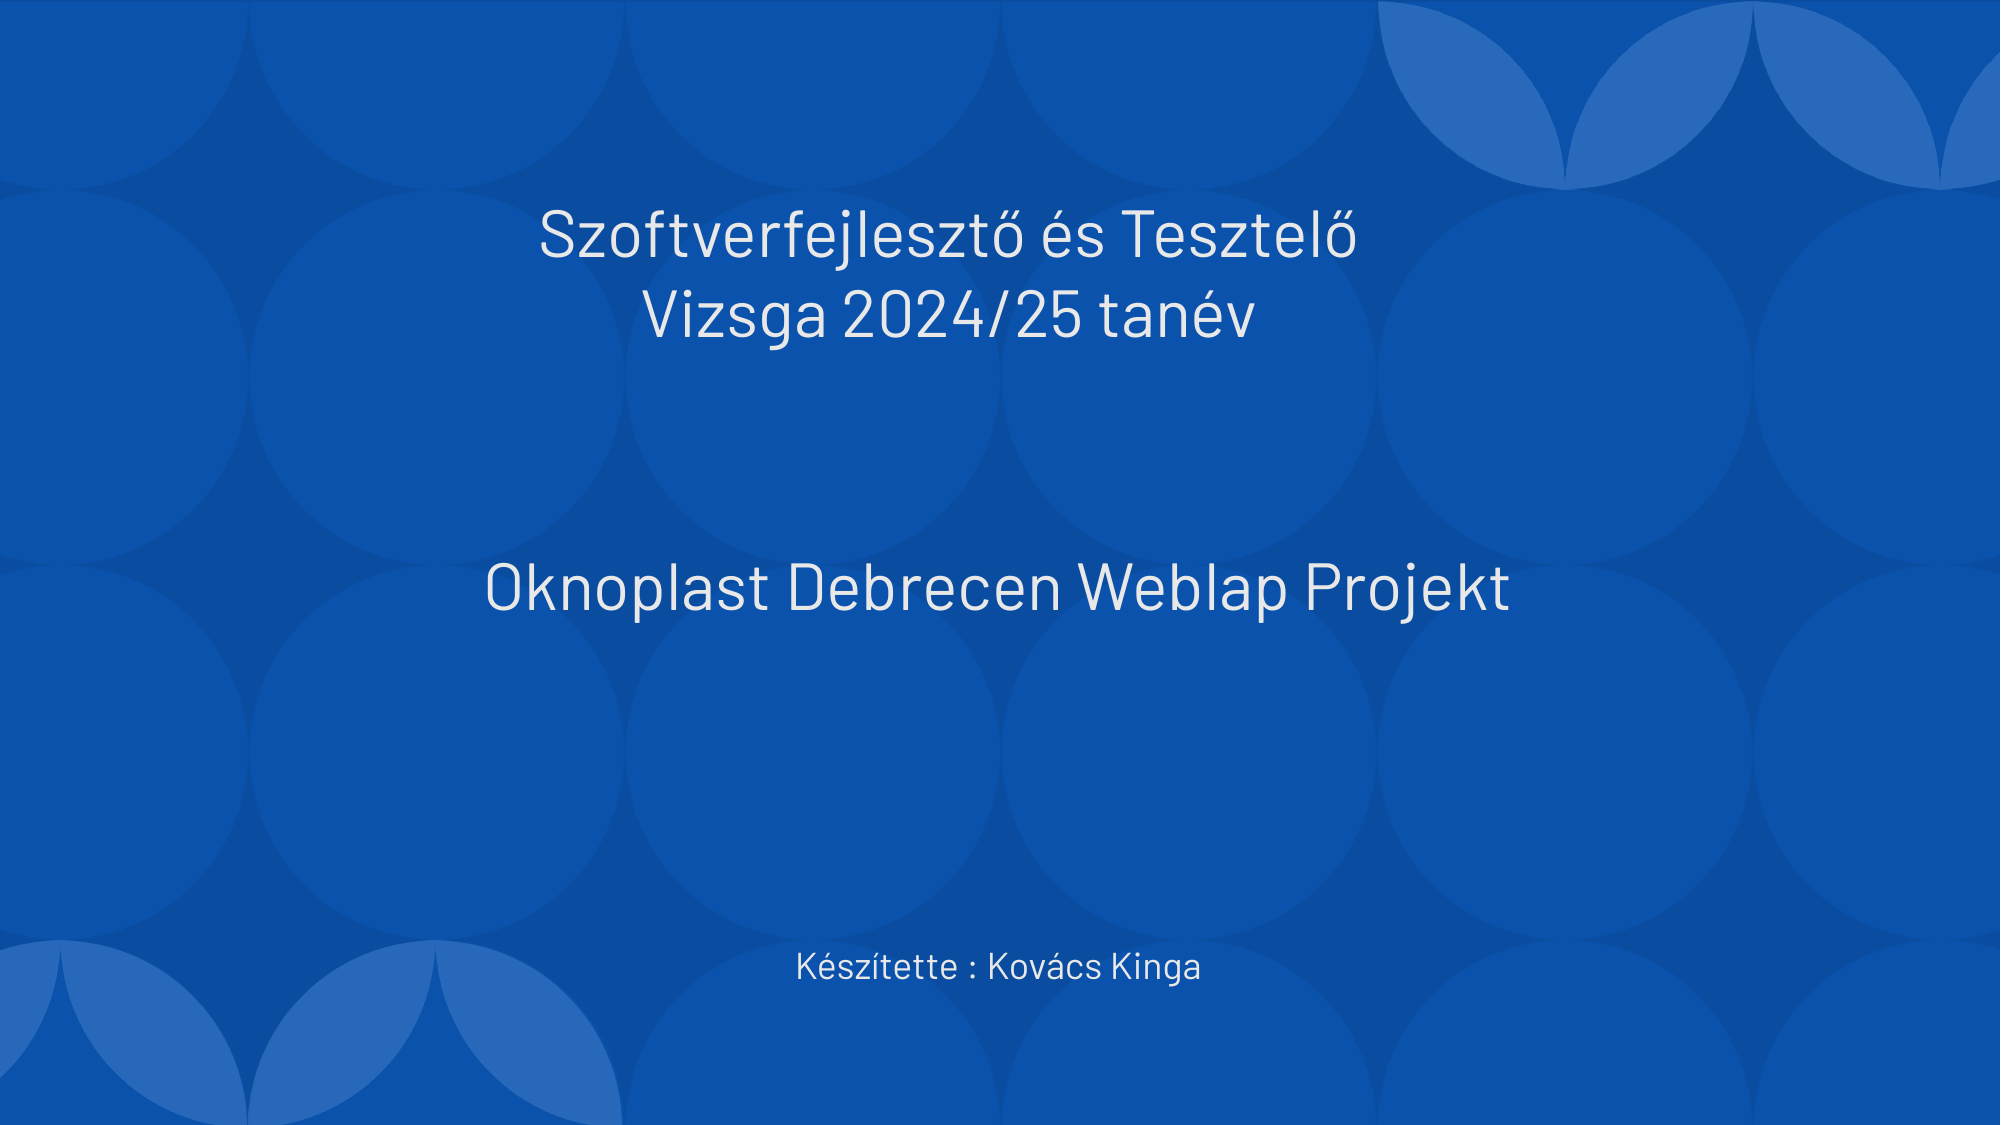

#
Szoftverfejlesztő és Tesztelő Vizsga 2024/25 tanév
Oknoplast Debrecen Weblap Projekt

Készítette : Kovács Kinga